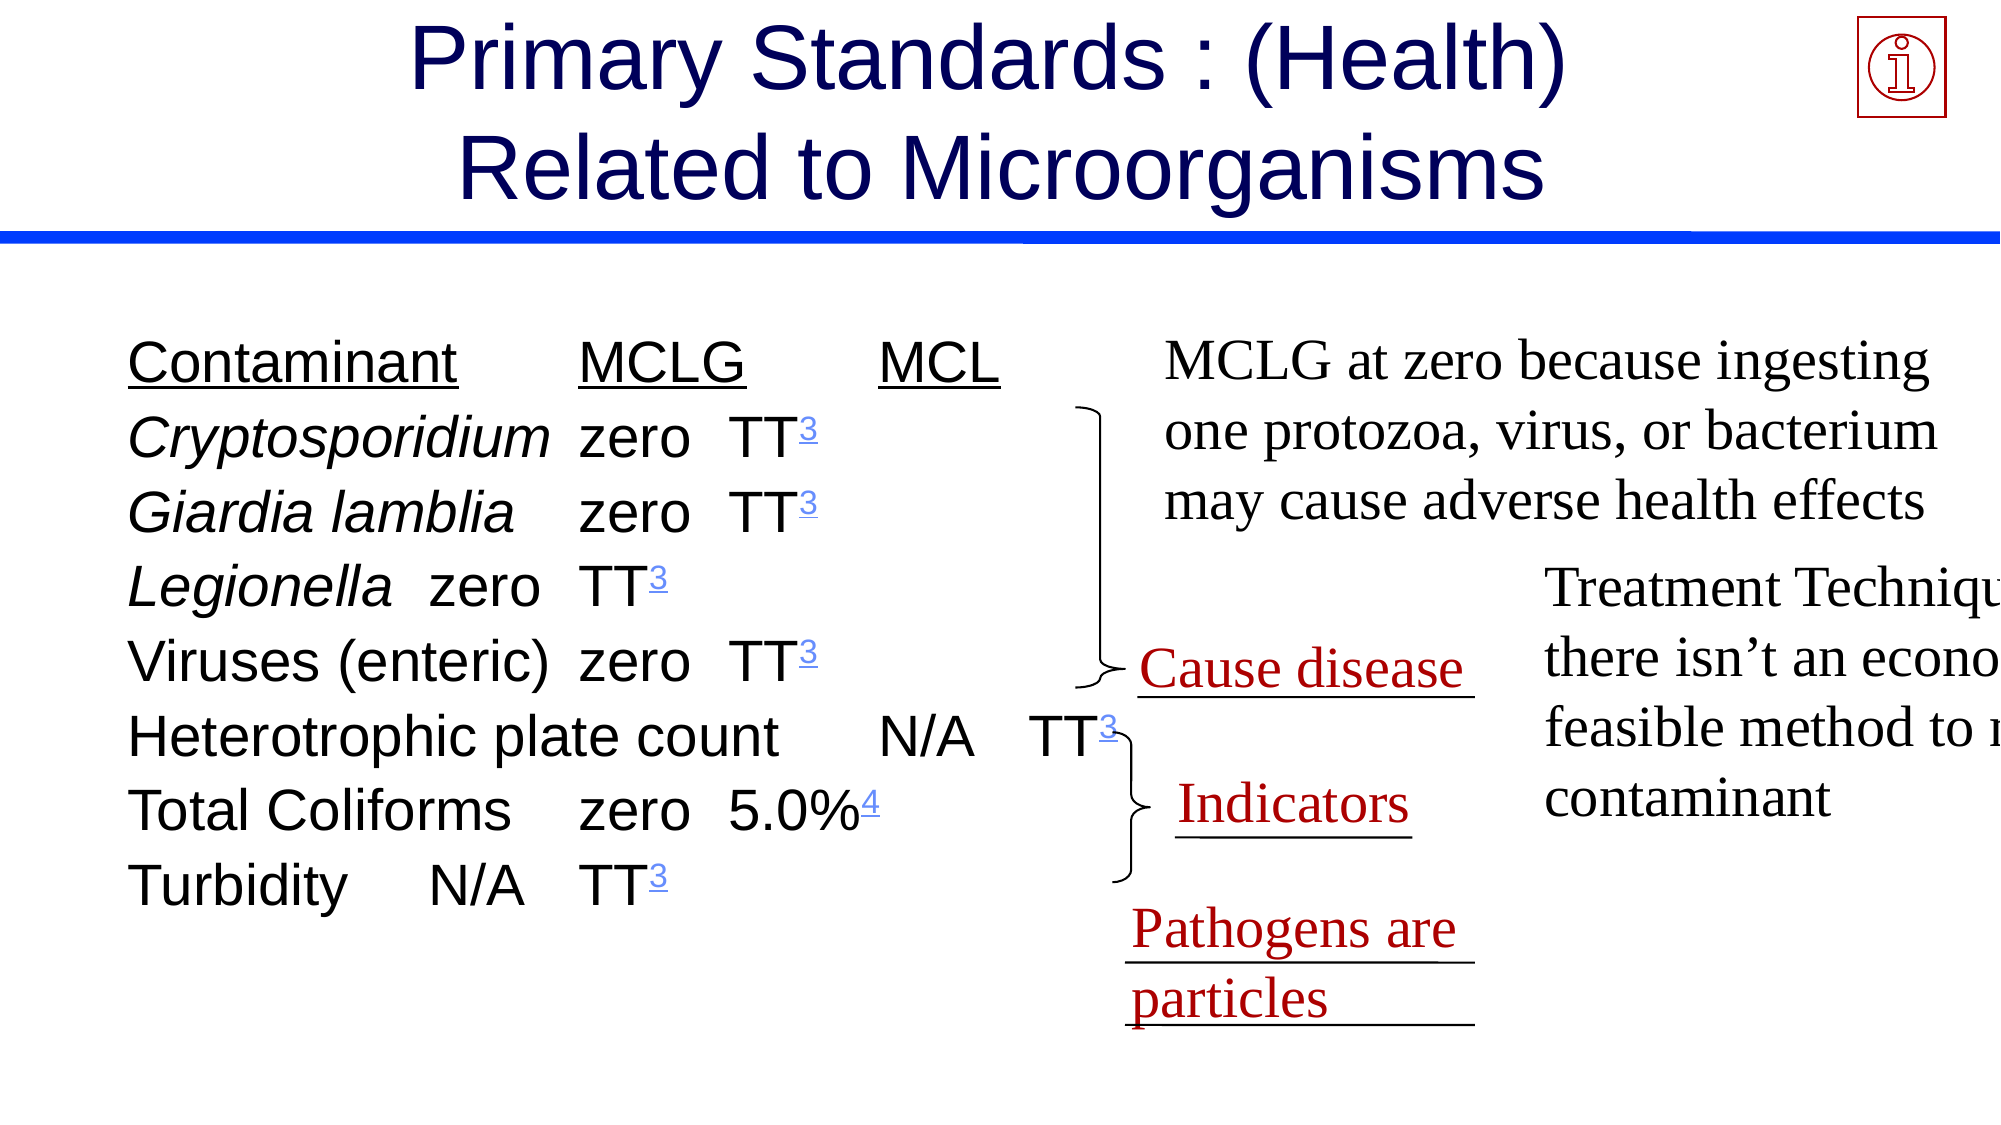

# Primary Standards : (Health) Related to Microorganisms
MCLG at zero because ingesting one protozoa, virus, or bacterium may cause adverse health effects
Contaminant	MCLG	MCL
Cryptosporidium	zero	TT3
Giardia lamblia	zero	TT3
Legionella	zero	TT3
Viruses (enteric)	zero	TT3
Heterotrophic plate count	N/A	TT3
Total Coliforms	zero	5.0%4
Turbidity	N/A	TT3

Treatment Technique specified when there isn’t an economical and technically feasible method to measure a contaminant
Cause disease

Indicators

Pathogens are particles